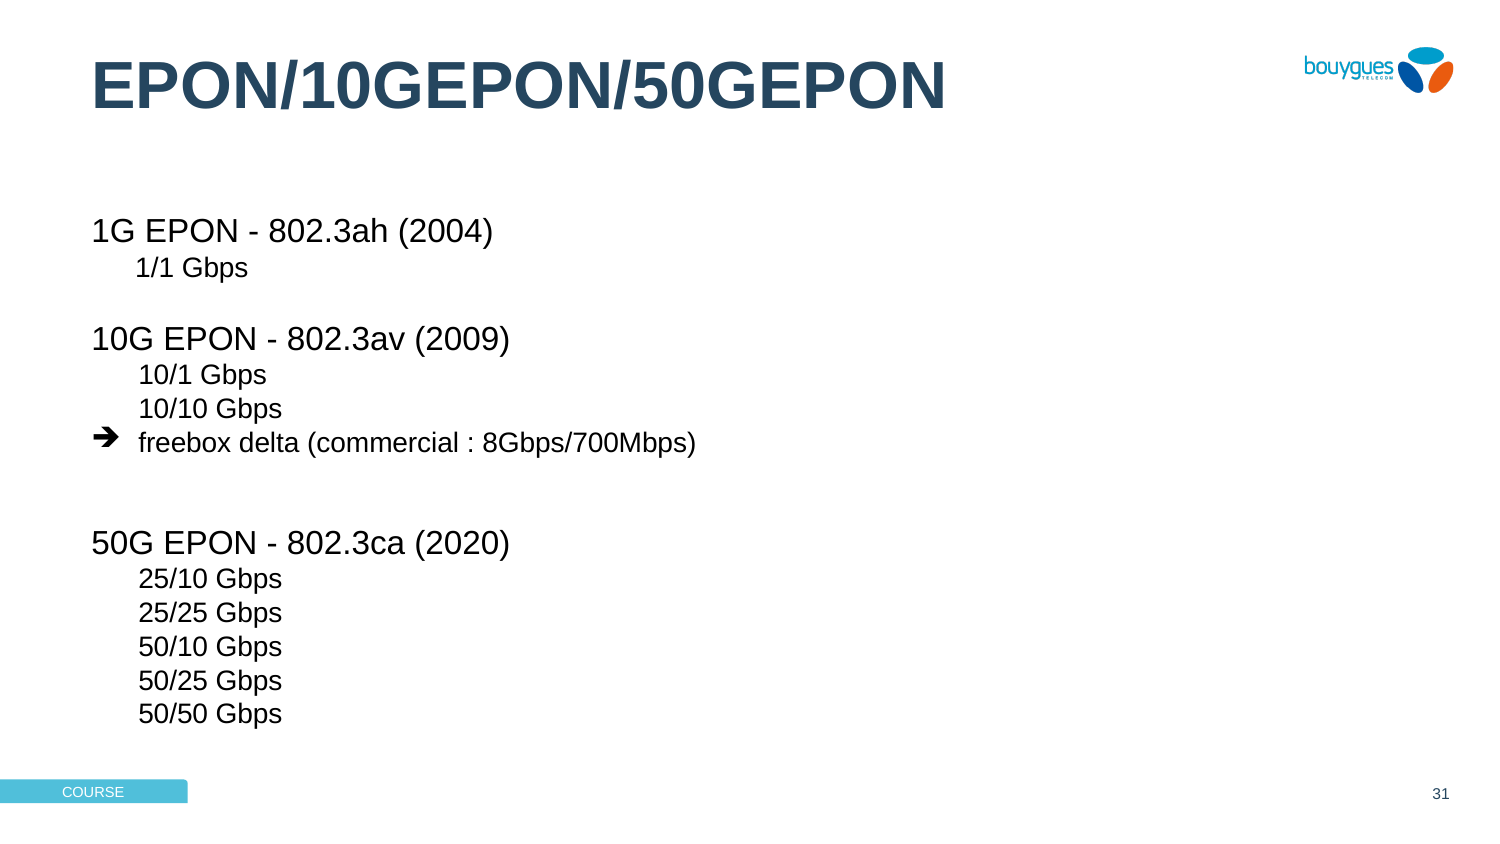

# EPON/10GEPON/50GEPON
1G EPON - 802.3ah (2004)
1/1 Gbps

10G EPON - 802.3av (2009)
	10/1 Gbps
	10/10 Gbps
freebox delta (commercial : 8Gbps/700Mbps)

50G EPON - 802.3ca (2020)
	25/10 Gbps
	25/25 Gbps
	50/10 Gbps
	50/25 Gbps
	50/50 Gbps

31
02/12/2024